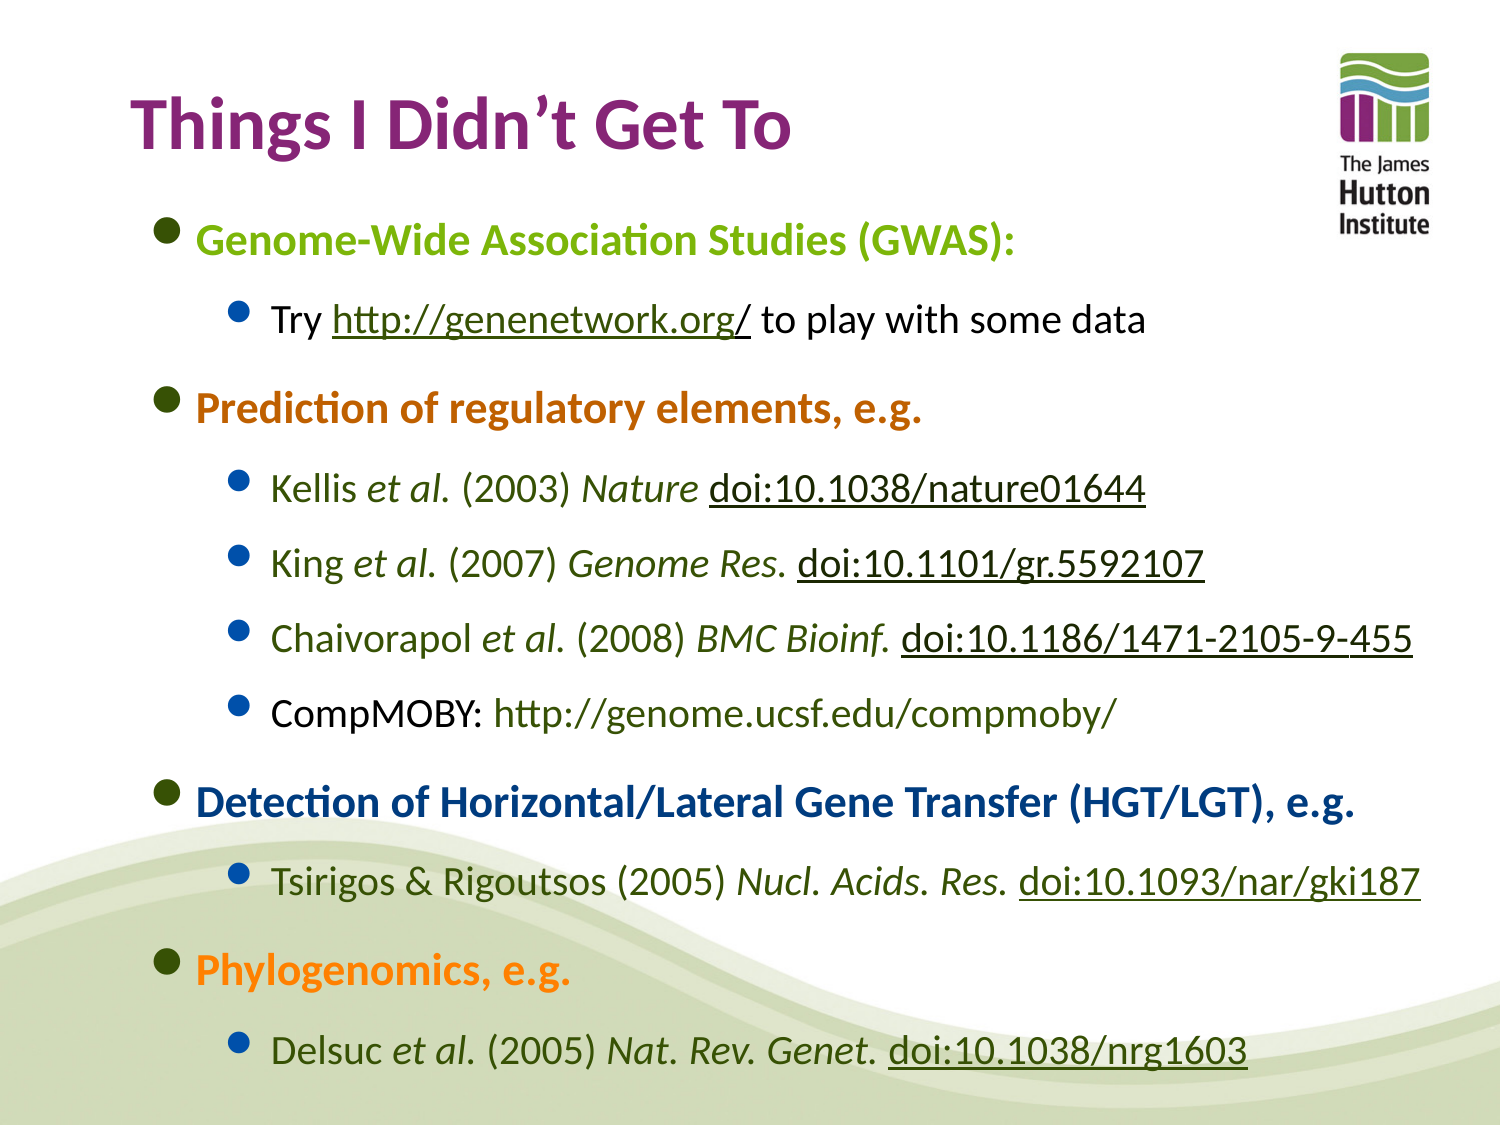

# Things I Didn’t Get To
Genome-Wide Association Studies (GWAS):
Try http://genenetwork.org/ to play with some data
Prediction of regulatory elements, e.g.
Kellis et al. (2003) Nature doi:10.1038/nature01644
King et al. (2007) Genome Res. doi:10.1101/gr.5592107
Chaivorapol et al. (2008) BMC Bioinf. doi:10.1186/1471-2105-9-455
CompMOBY: http://genome.ucsf.edu/compmoby/
Detection of Horizontal/Lateral Gene Transfer (HGT/LGT), e.g.
Tsirigos & Rigoutsos (2005) Nucl. Acids. Res. doi:10.1093/nar/gki187
Phylogenomics, e.g.
Delsuc et al. (2005) Nat. Rev. Genet. doi:10.1038/nrg1603